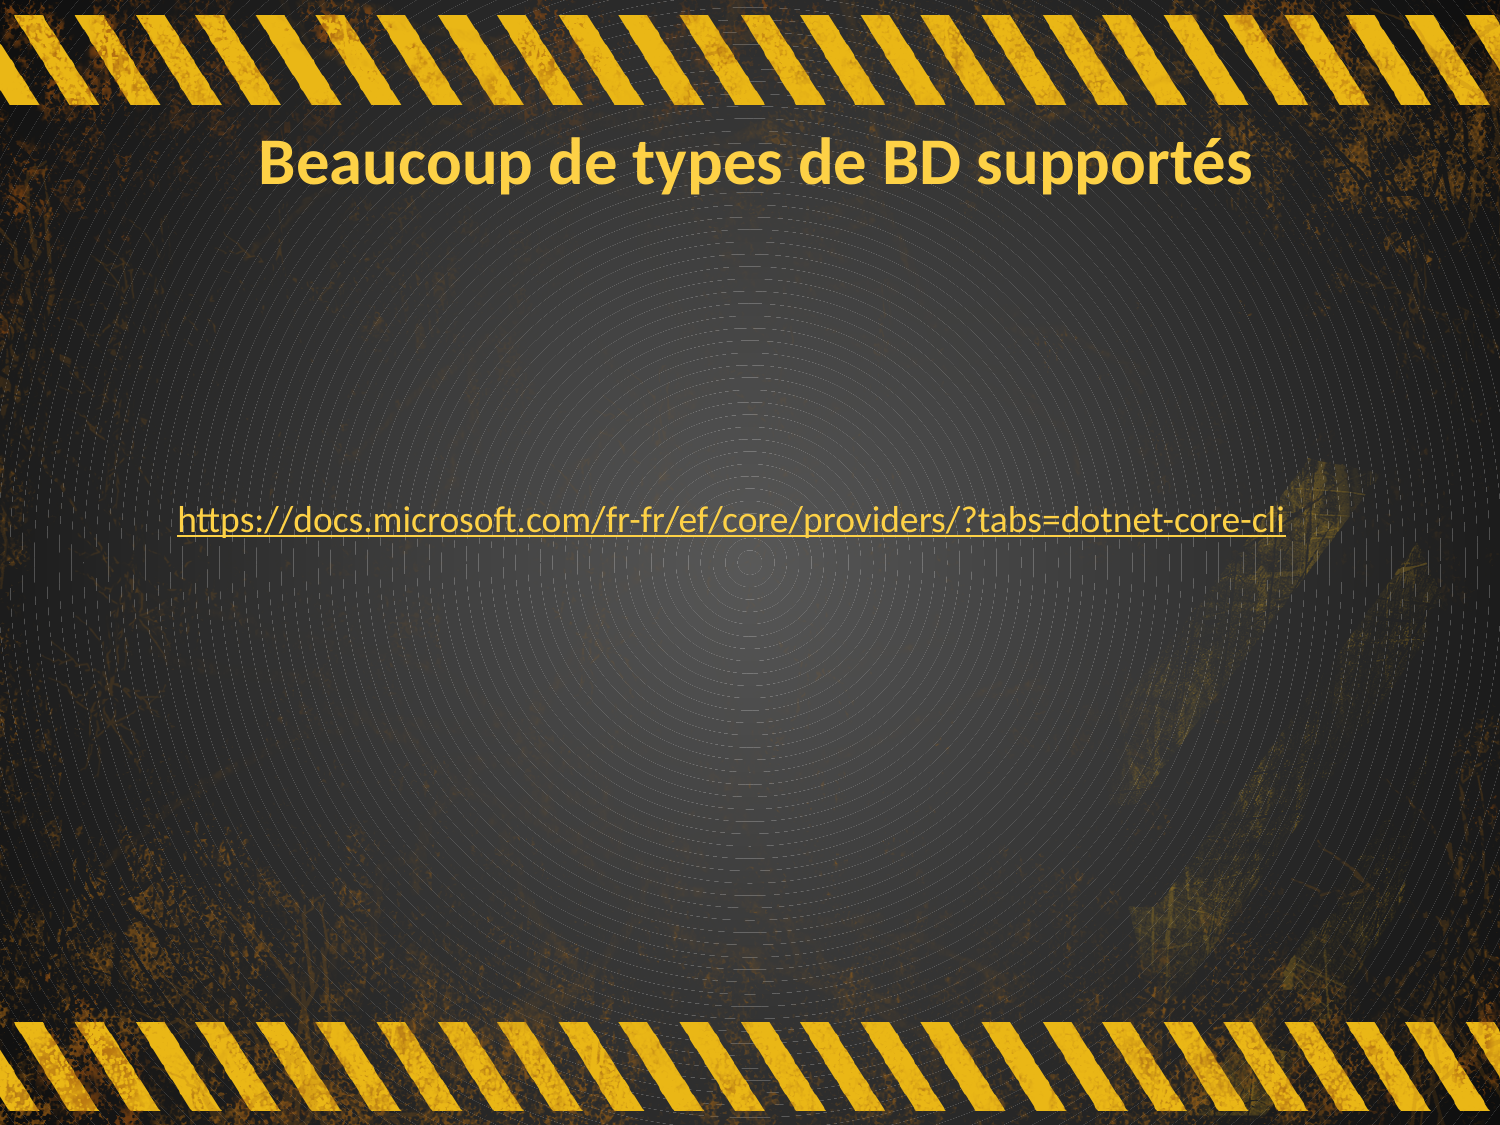

# Beaucoup de types de BD supportés
https://docs.microsoft.com/fr-fr/ef/core/providers/?tabs=dotnet-core-cli